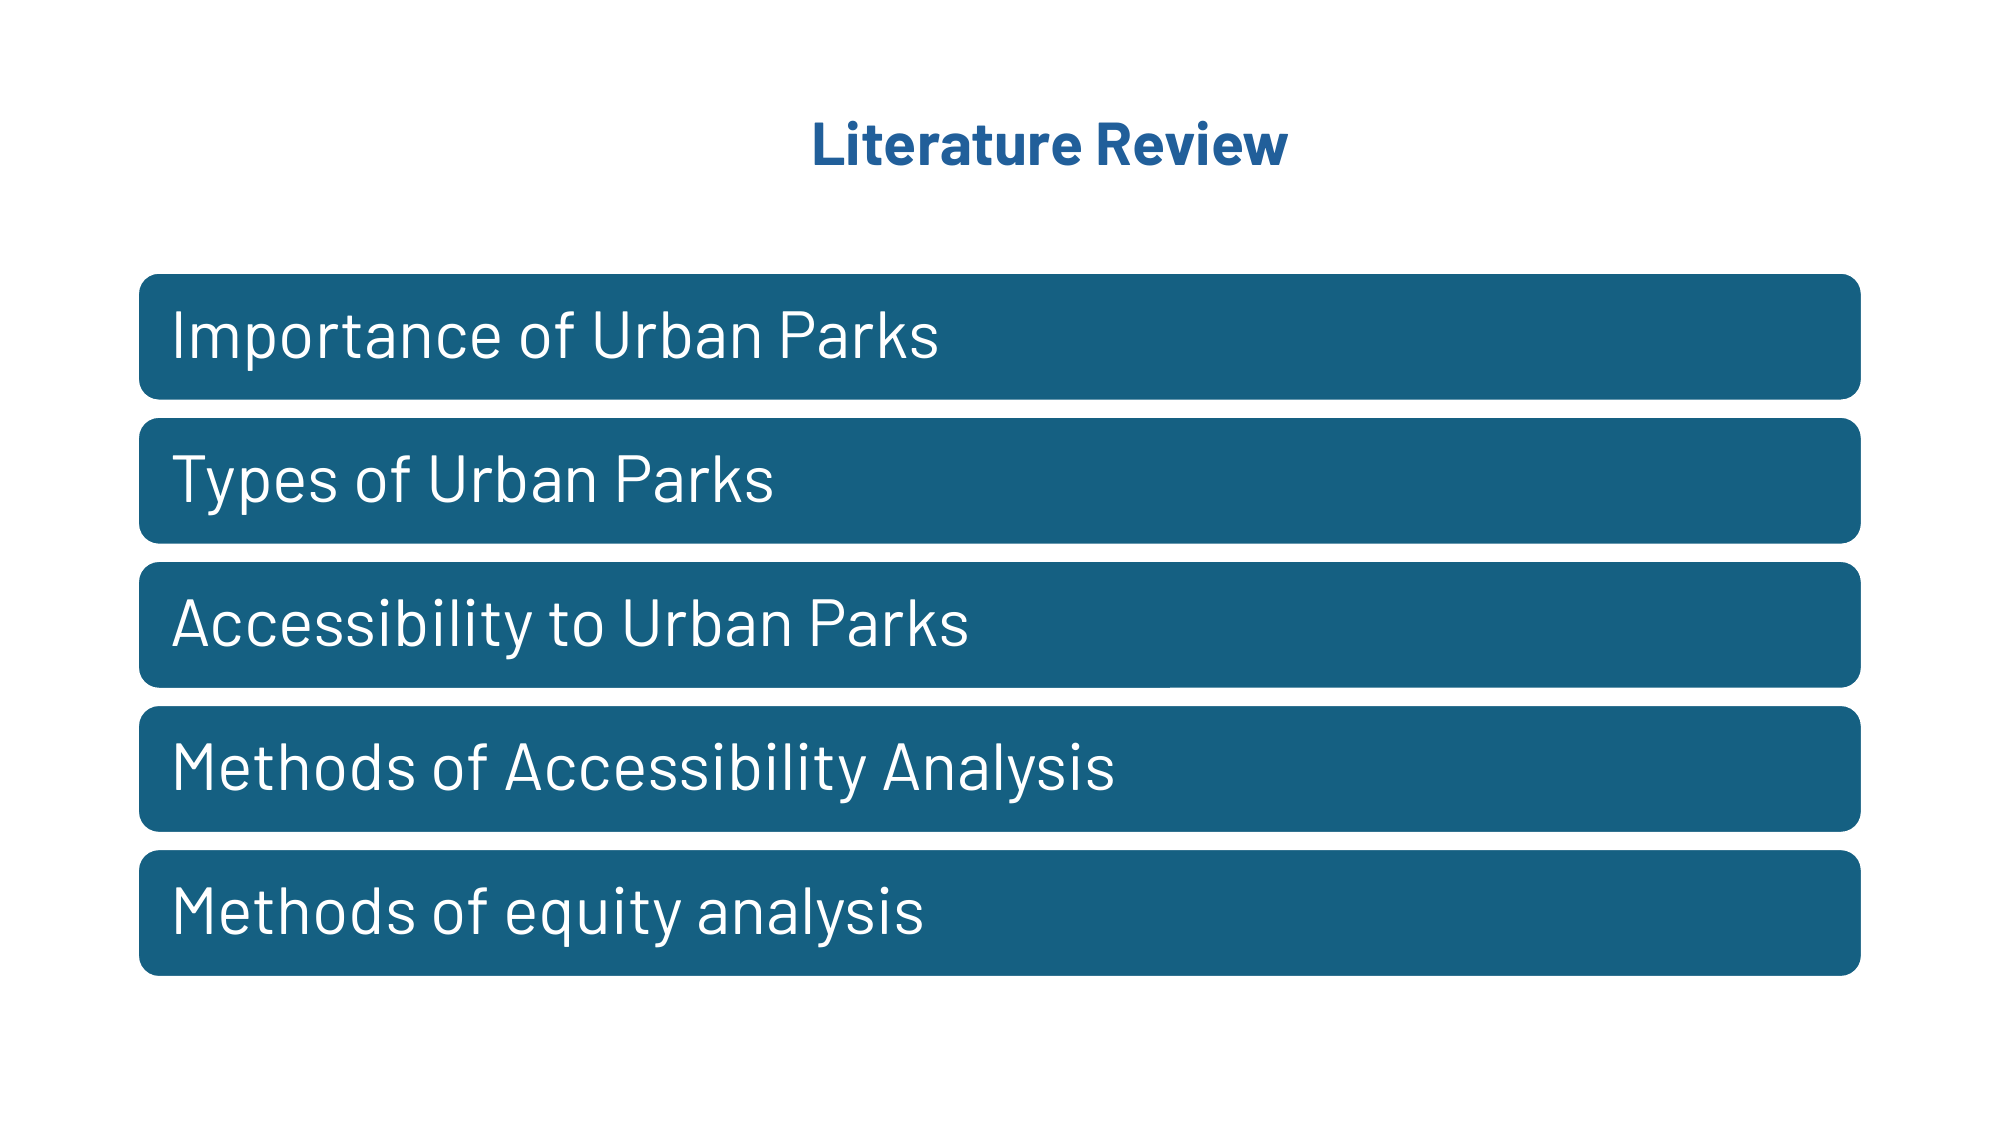

# Literature Review
Importance of Urban Parks
Types of Urban Parks
Accessibility to Urban Parks
Methods of Accessibility Analysis
Methods of equity analysis